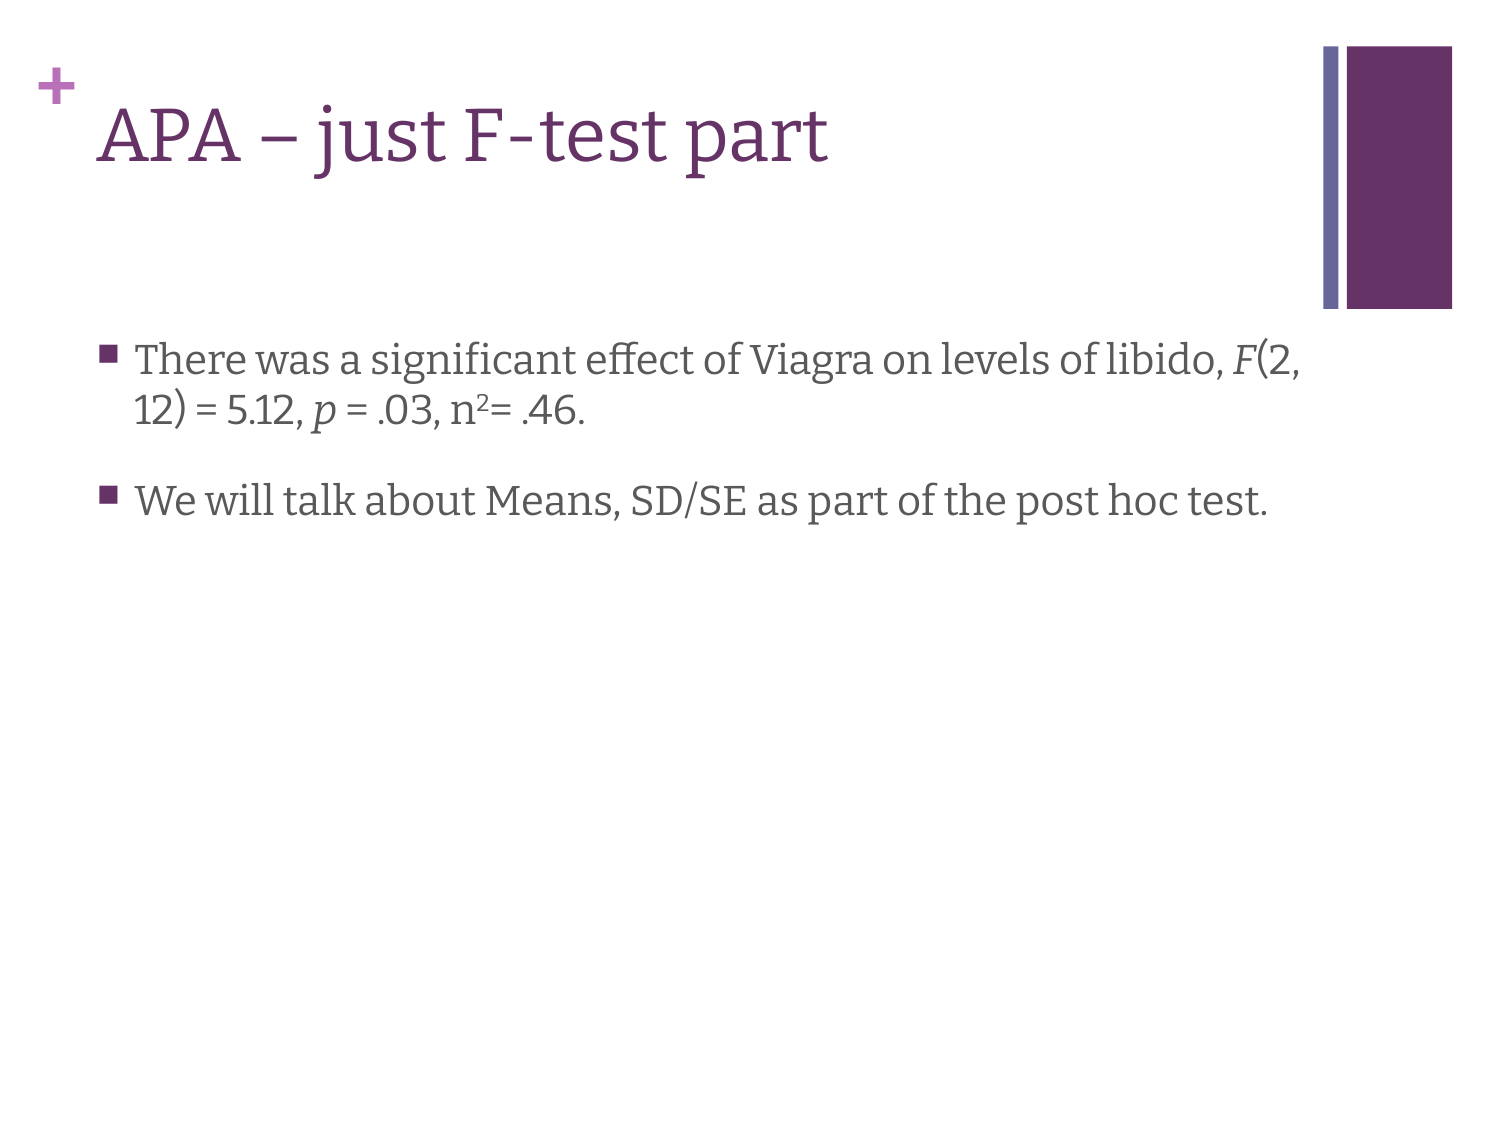

# APA – just F-test part
There was a significant effect of Viagra on levels of libido, F(2, 12) = 5.12, p = .03, n2= .46.
We will talk about Means, SD/SE as part of the post hoc test.